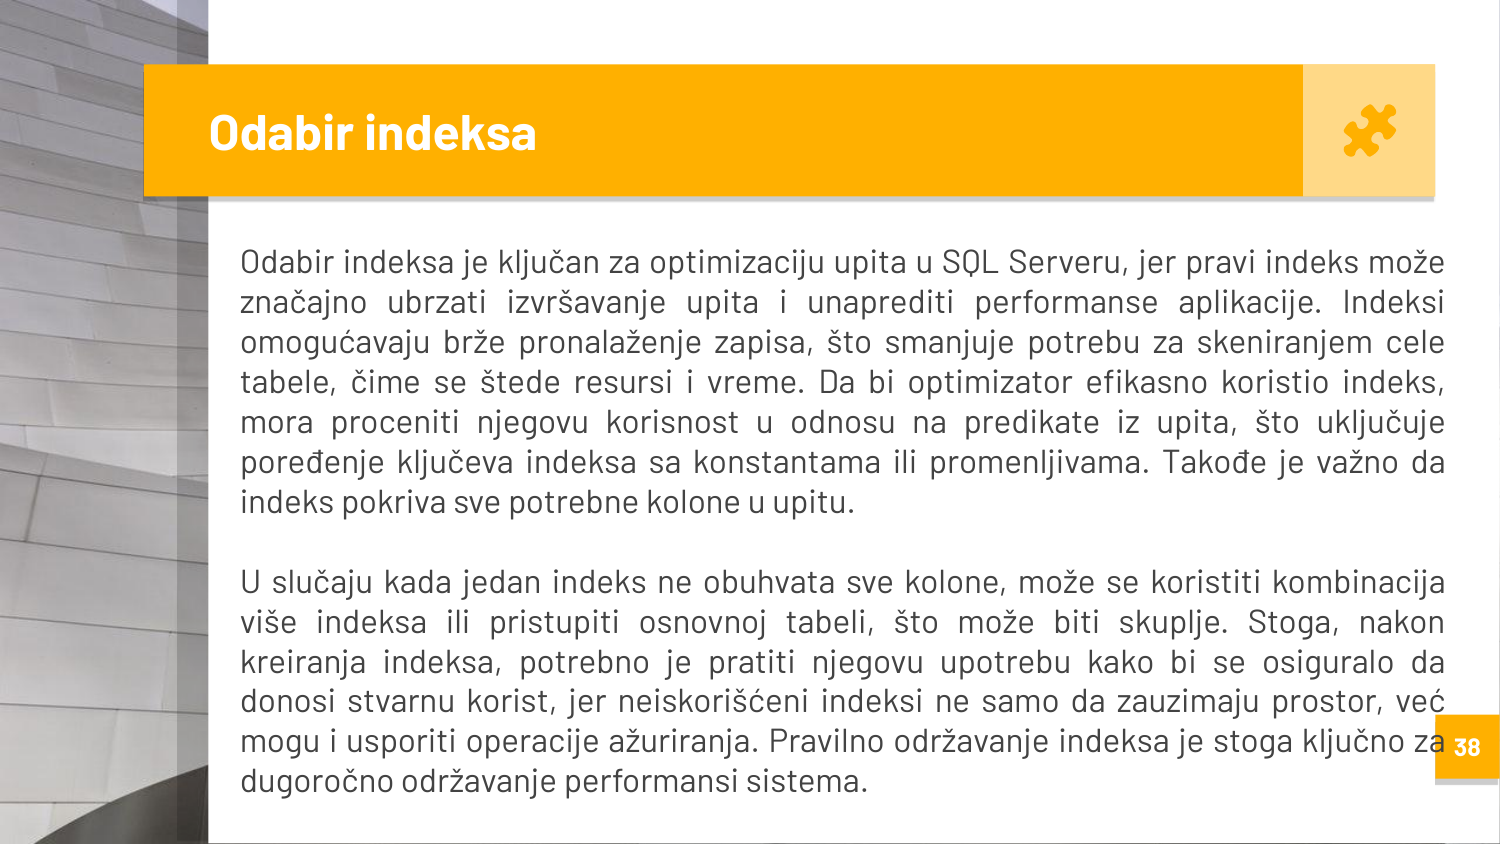

Odabir indeksa

Odabir indeksa je ključan za optimizaciju upita u SQL Serveru, jer pravi indeks može značajno ubrzati izvršavanje upita i unaprediti performanse aplikacije. Indeksi omogućavaju brže pronalaženje zapisa, što smanjuje potrebu za skeniranjem cele tabele, čime se štede resursi i vreme. Da bi optimizator efikasno koristio indeks, mora proceniti njegovu korisnost u odnosu na predikate iz upita, što uključuje poređenje ključeva indeksa sa konstantama ili promenljivama. Takođe je važno da indeks pokriva sve potrebne kolone u upitu.

U slučaju kada jedan indeks ne obuhvata sve kolone, može se koristiti kombinacija više indeksa ili pristupiti osnovnoj tabeli, što može biti skuplje. Stoga, nakon kreiranja indeksa, potrebno je pratiti njegovu upotrebu kako bi se osiguralo da donosi stvarnu korist, jer neiskorišćeni indeksi ne samo da zauzimaju prostor, već mogu i usporiti operacije ažuriranja. Pravilno održavanje indeksa je stoga ključno za dugoročno održavanje performansi sistema.
38